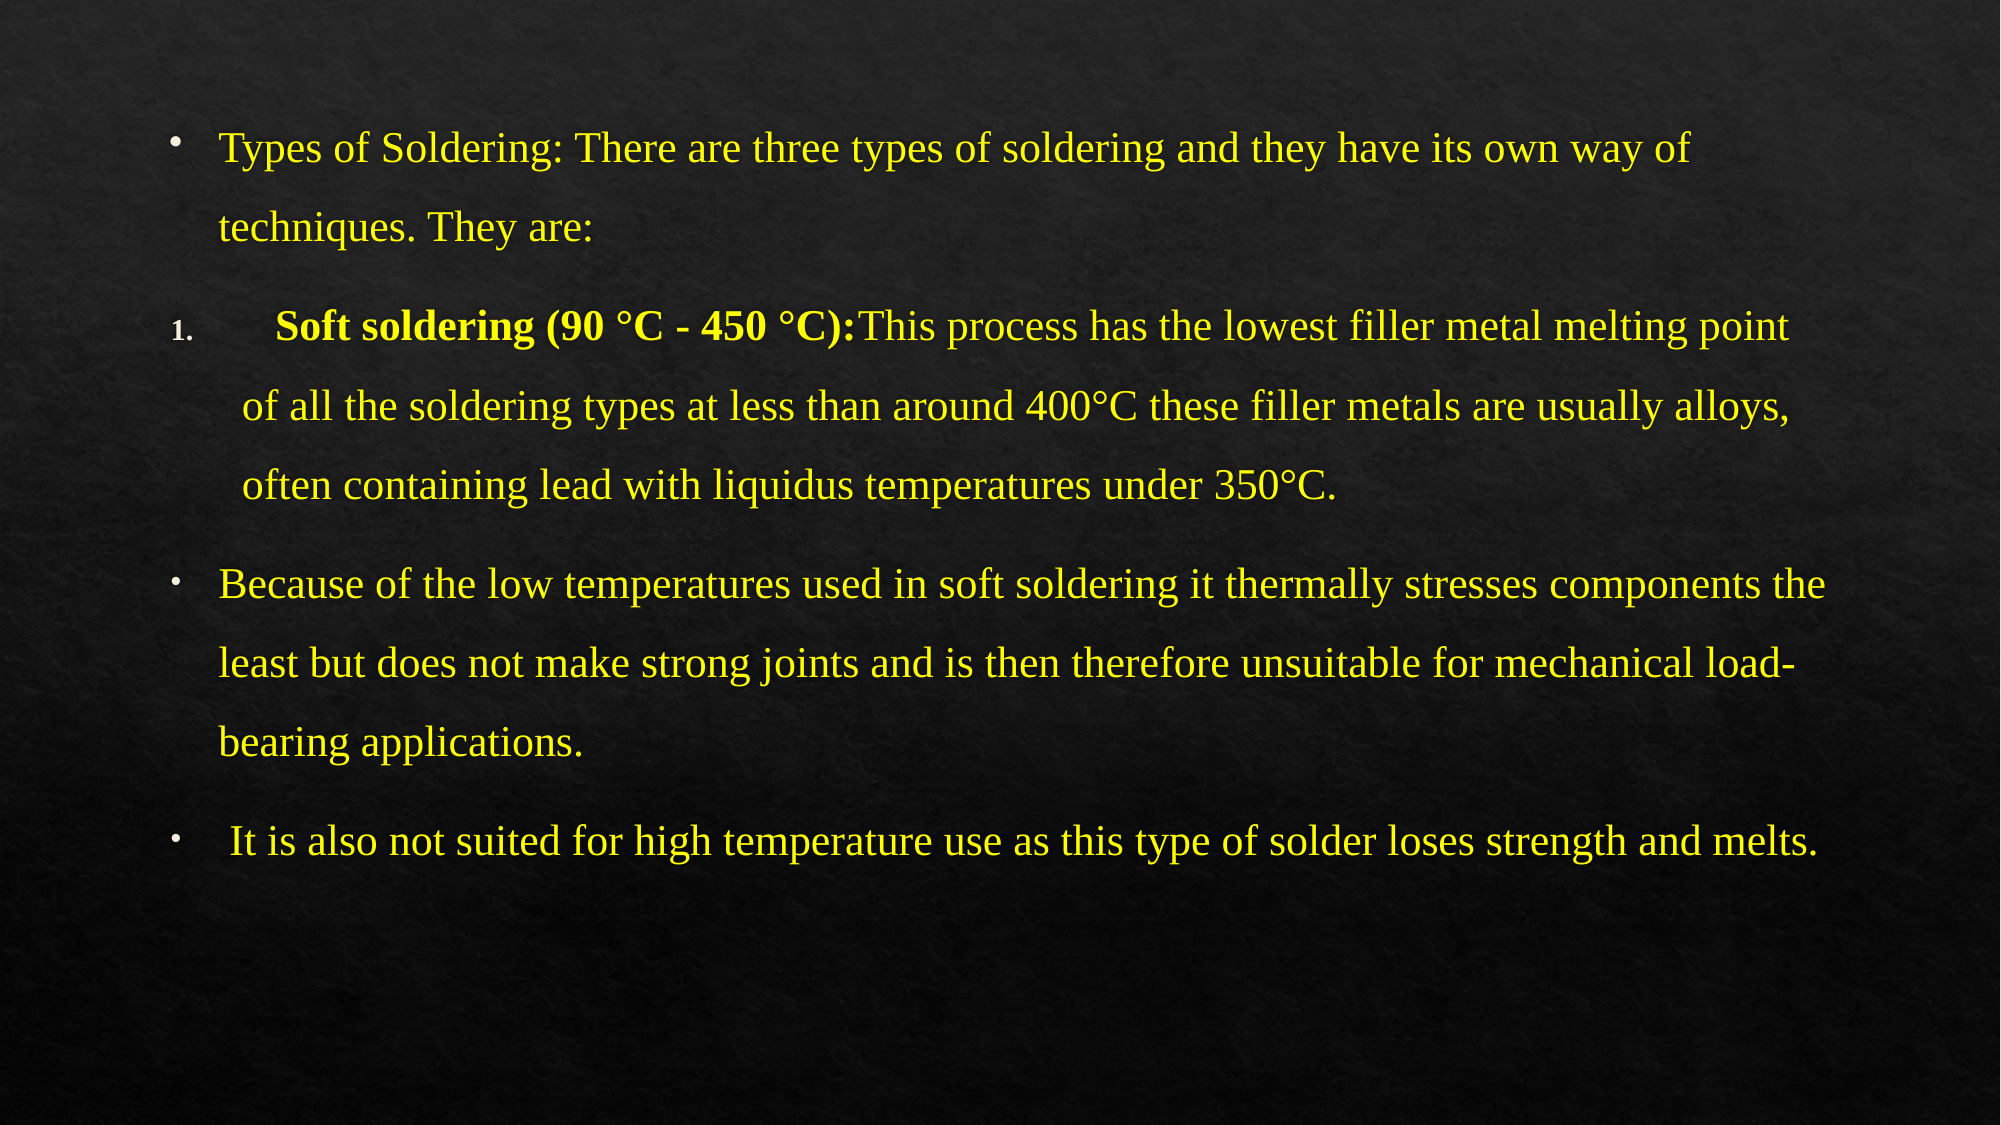

Types of Soldering: There are three types of soldering and they have its own way of  techniques. They are:
   Soft soldering (90 °C - 450 °C):This process has the lowest filler metal melting point of all the soldering types at less than around 400°C these filler metals are usually alloys, often containing lead with liquidus temperatures under 350°C.
Because of the low temperatures used in soft soldering it thermally stresses components the least but does not make strong joints and is then therefore unsuitable for mechanical load-bearing applications.
 It is also not suited for high temperature use as this type of solder loses strength and melts.